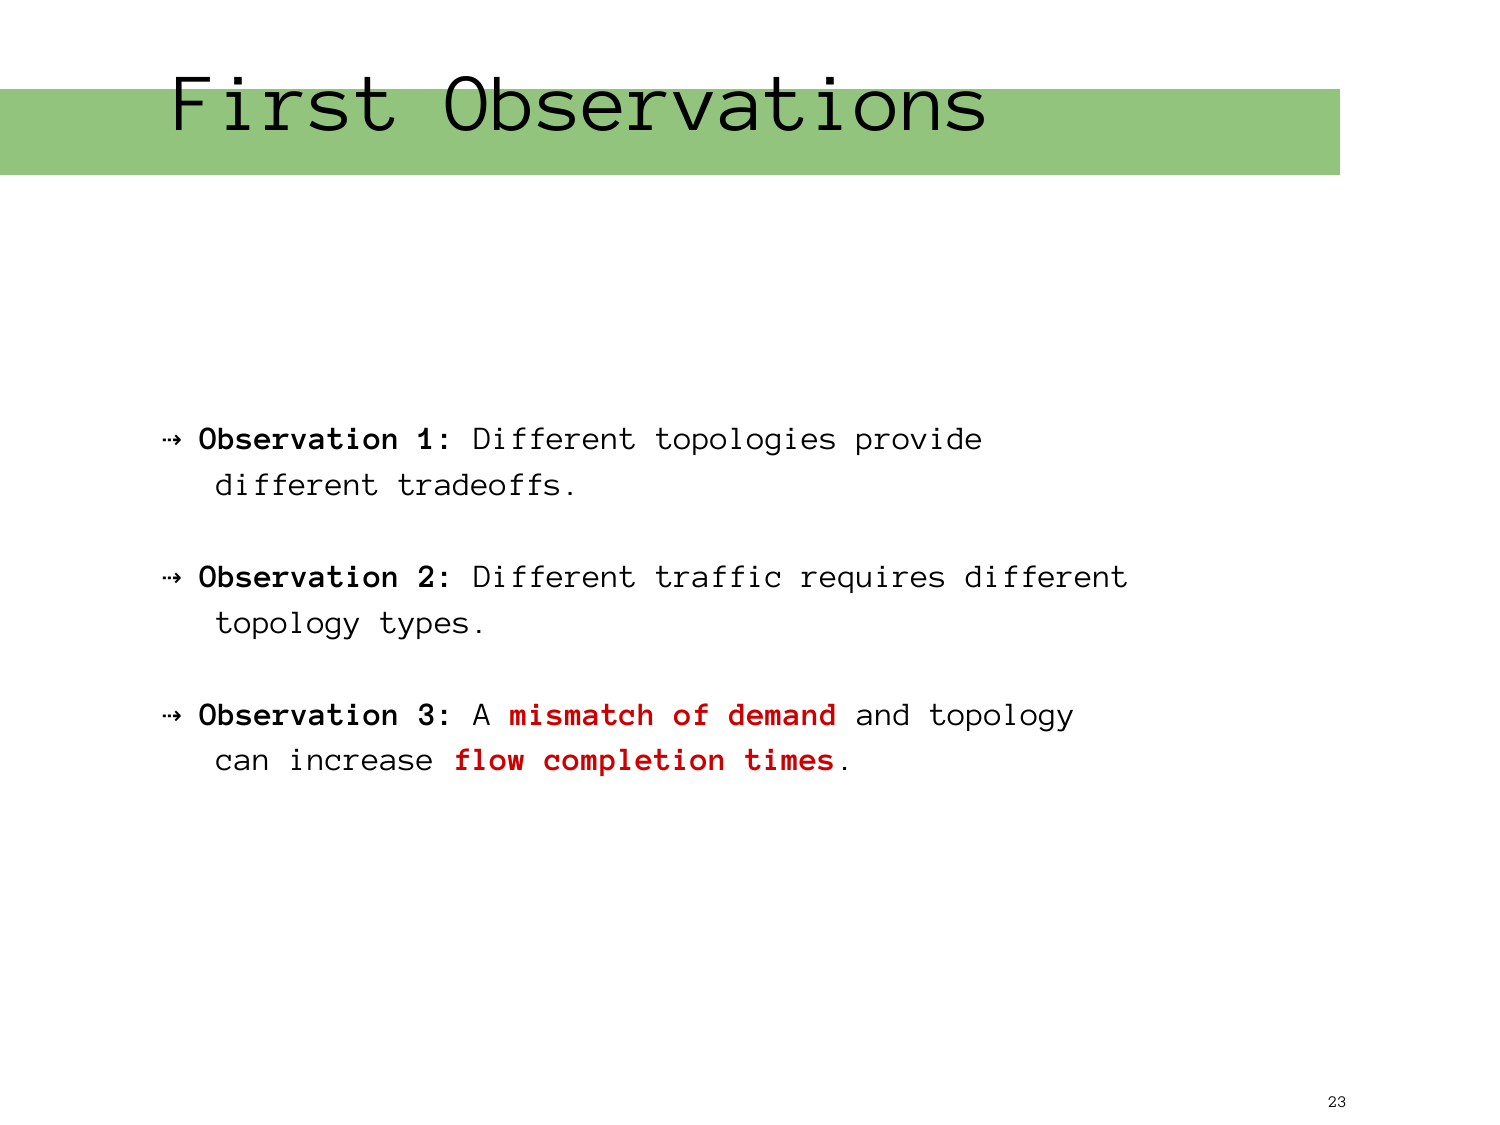

First Observations

⇢ Observation 1: Different topologies provide
   different tradeoffs.

⇢ Observation 2: Different traffic requires different
   topology types.

⇢ Observation 3: A mismatch of demand and topology
   can increase flow completion times.

 ⇀ bad idea: serving mice flows on Rotor topology
 ⇀ bad idea: serving elephant flows on static topology
49
23